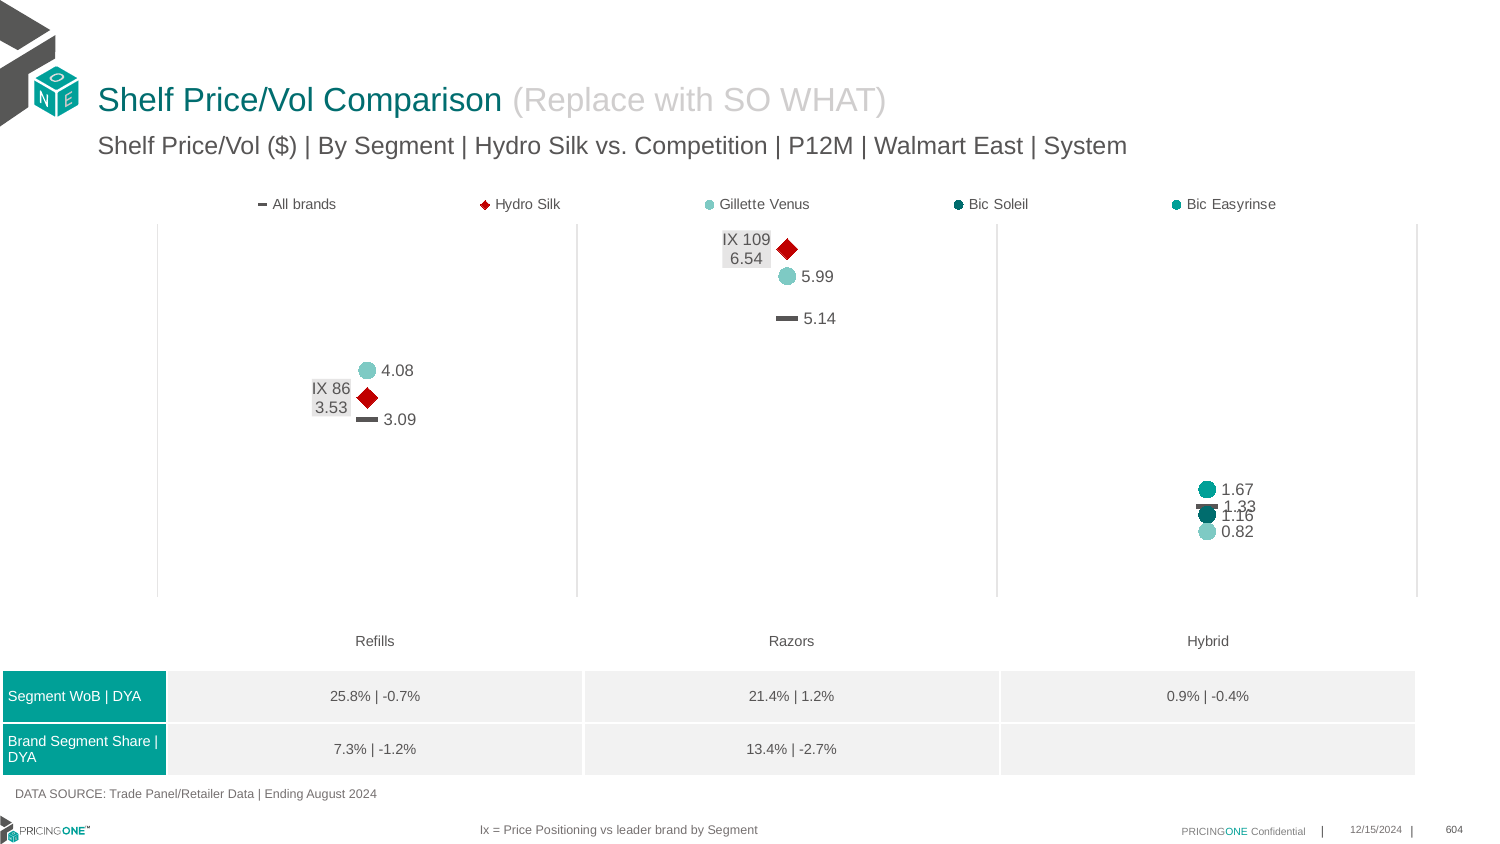

# Shelf Price/Vol Comparison (Replace with SO WHAT)
Shelf Price/Vol ($) | By Segment | Hydro Silk vs. Competition | P12M | Walmart East | System

### Chart

| Category | All brands | Hydro Silk | Gillette Venus | Bic Soleil | Bic Easyrinse |
|---|---|---|---|---|---|
| IX 86 | 3.09 | 3.53 | 4.08 | None | None |
| IX 109 | 5.14 | 6.54 | 5.99 | None | None |
| None | 1.33 | None | 0.82 | 1.16 | 1.67 |
|  | Refills | Razors | Hybrid |
| --- | --- | --- | --- |
| Segment WoB | DYA | 25.8% | -0.7% | 21.4% | 1.2% | 0.9% | -0.4% |
| Brand Segment Share | DYA | 7.3% | -1.2% | 13.4% | -2.7% |  |
DATA SOURCE: Trade Panel/Retailer Data | Ending August 2024
Ix = Price Positioning vs leader brand by Segment
12/15/2024
604